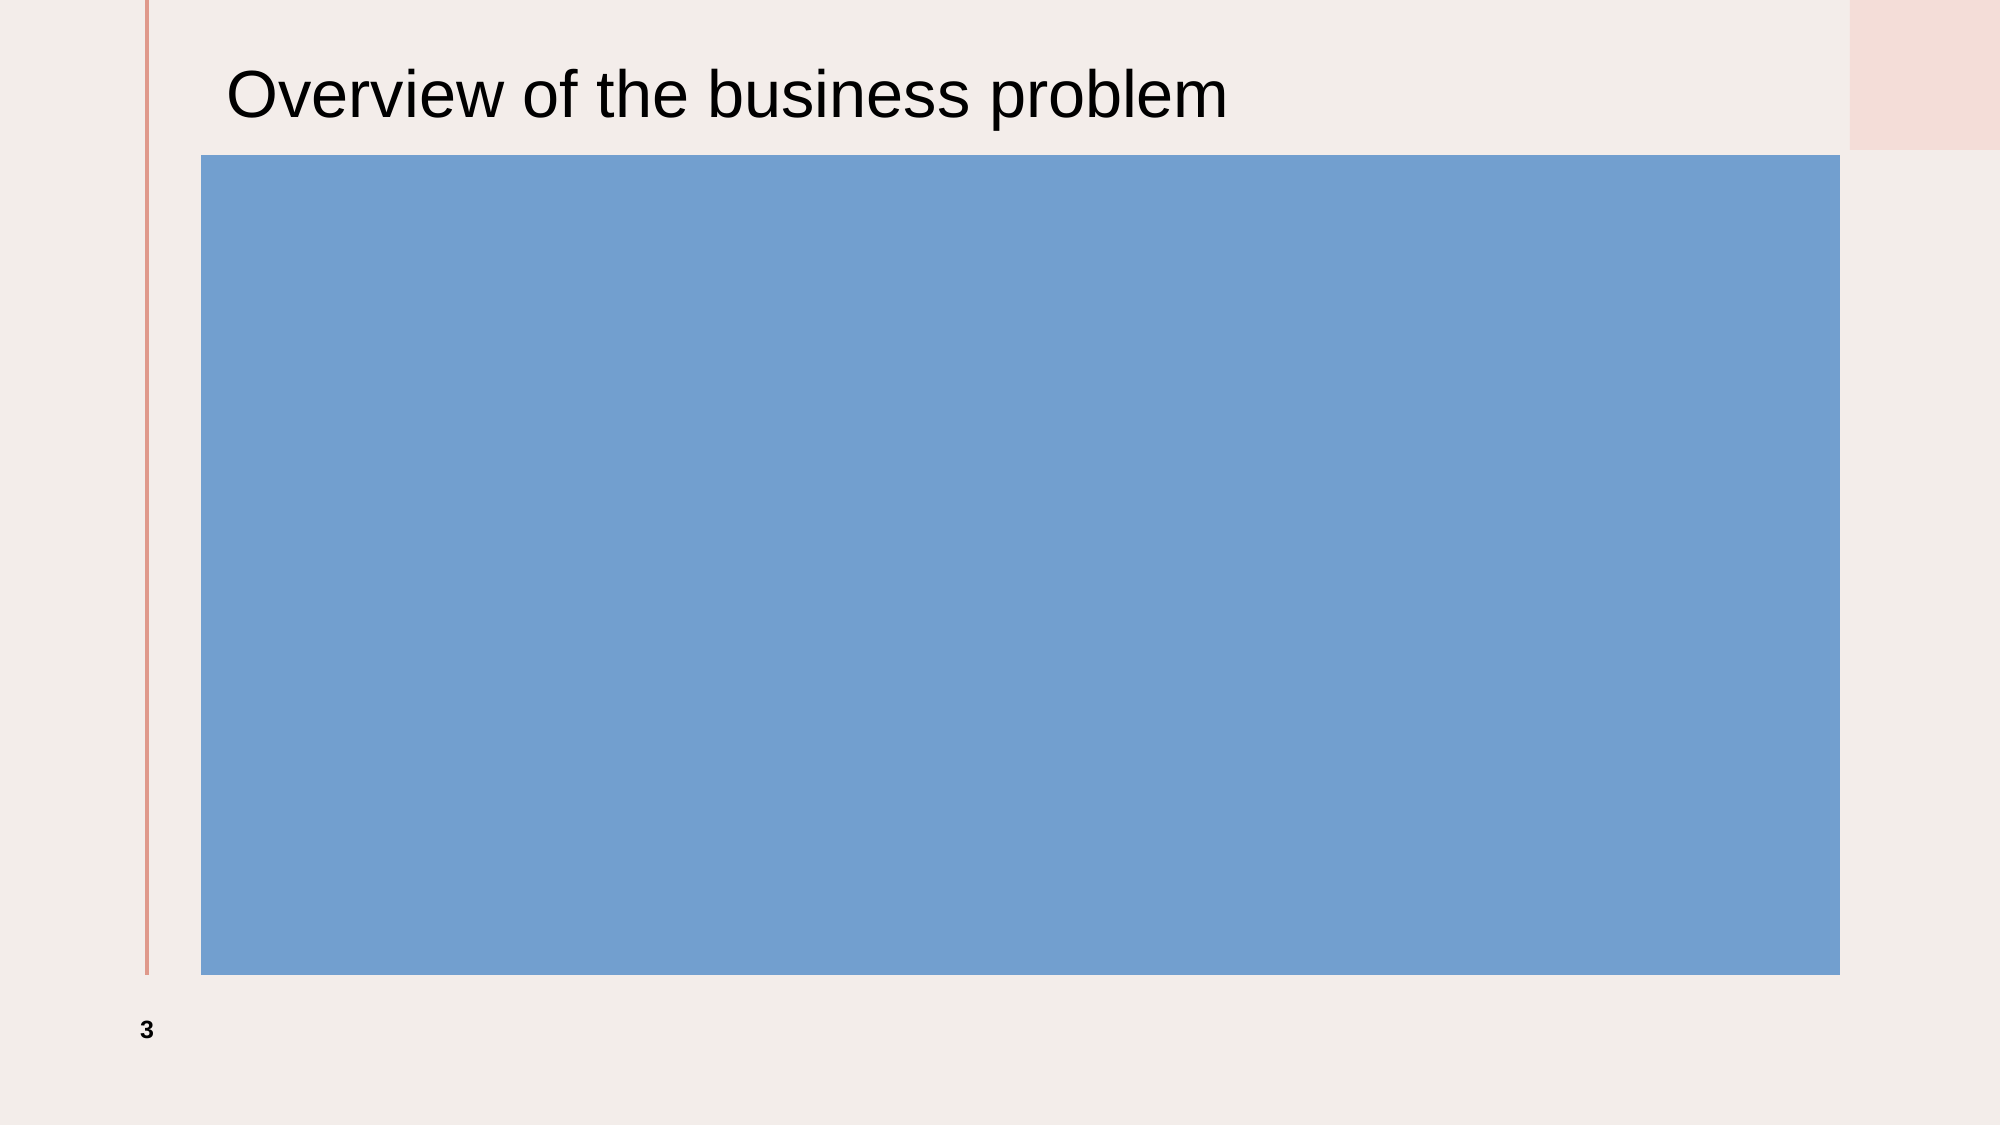

# Overview of the business problem
This project analyses aviation accident data to assess the risk of fatal and severe accidents to guide the company's entry into the aviation industry

Key factors analysed:
Flight phases: impact of takeoff, landing, cruise etc on accident severity.
Weather conditions: how factors like rain, fog, and wind contribute to accidents.
Aircraft types and engines: correlation between aircraft models, engine types and accident fatality risk.
Purpose of flight: relationship between accident severity and flight purpose (commercial, private, training).
Accident severity: classification of accidents based on injury severity (fatal, serious, minor).

Business challenge: the company is expanding into aviation to diversify its portfolio but lacks knowledge about the risks involved in entering this market

Goal: assesses the risks of entering the aviation industry, focusing on factors that impact safety and success. The findings will inform decisions on managing risks and ensuring safety as the company expands into aviation operations.

3